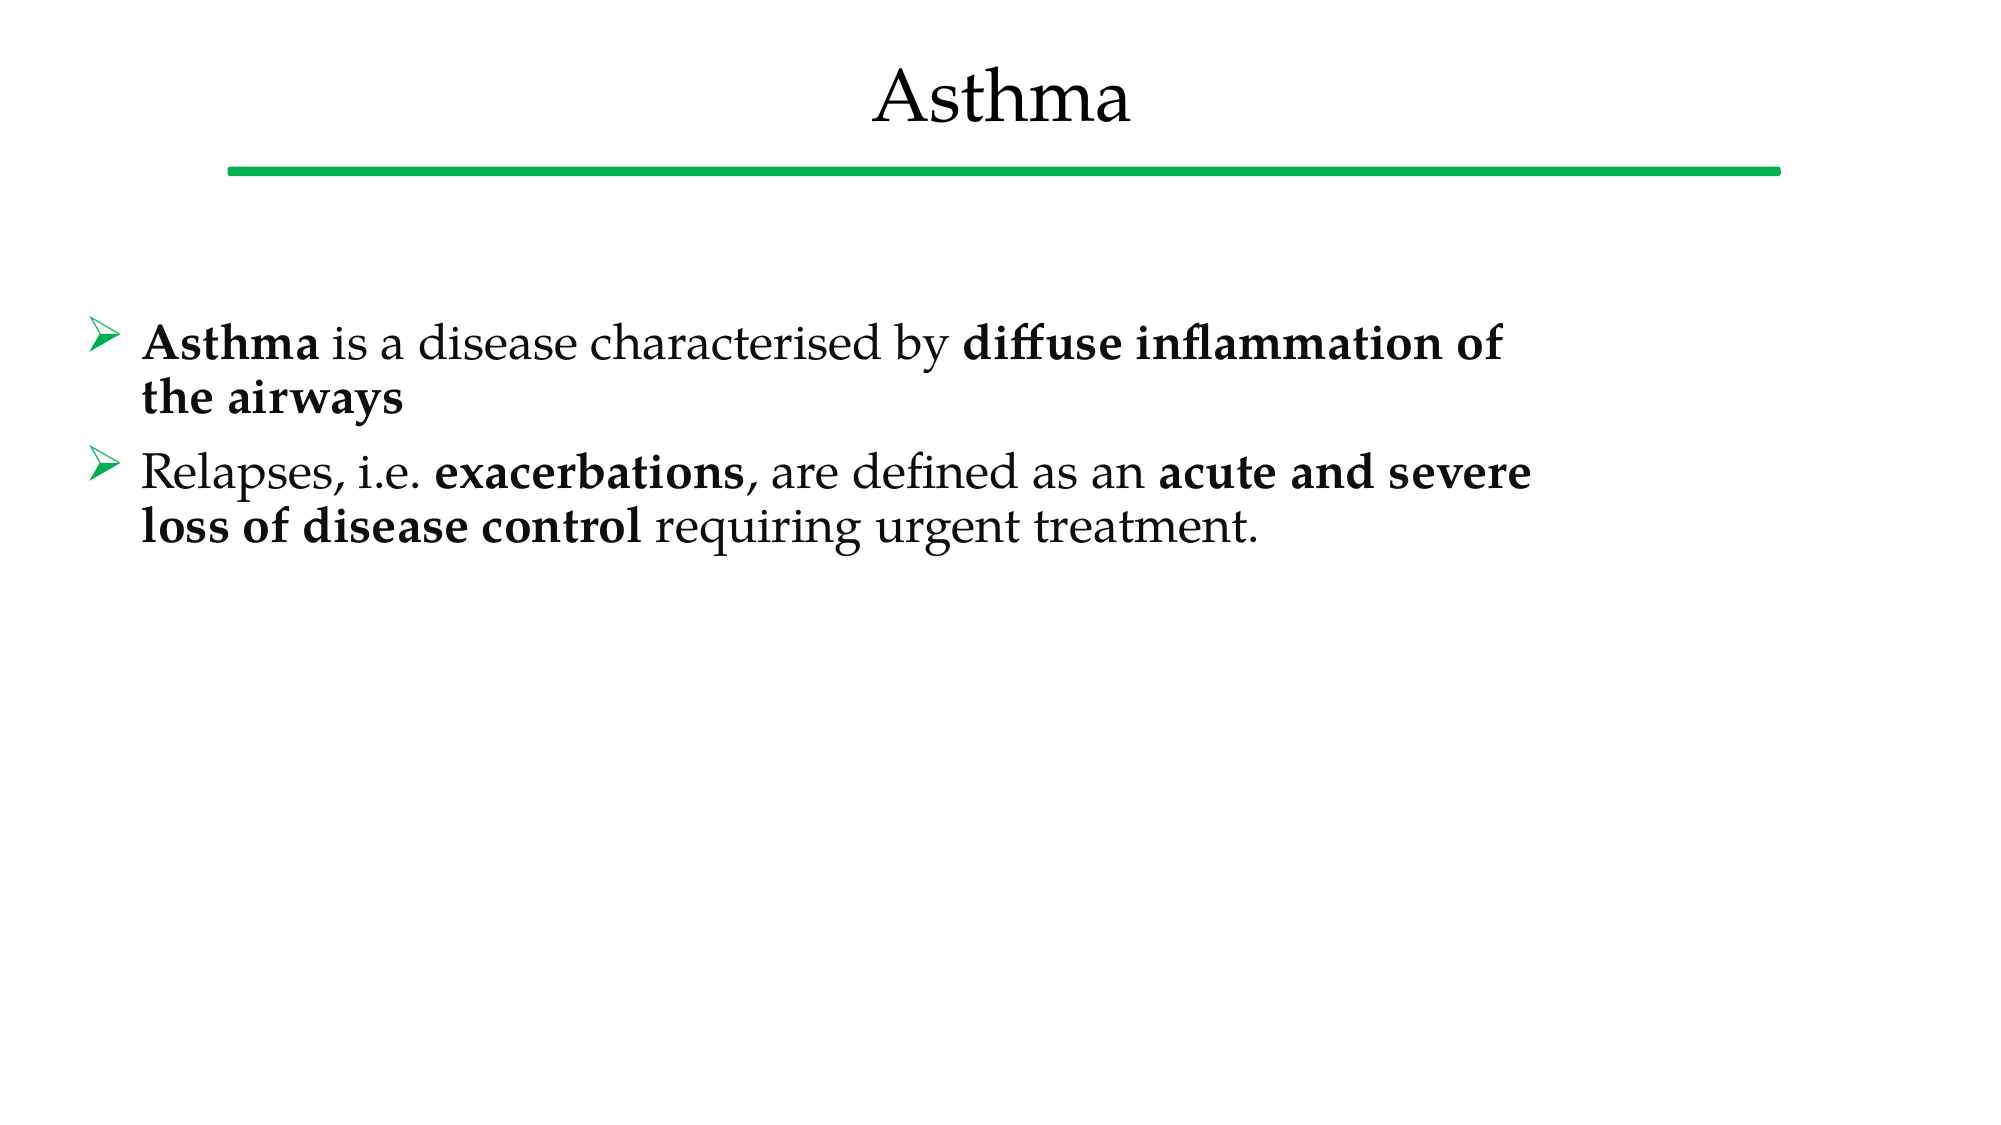

# Asthma
Asthma is a disease characterised by diffuse inflammation of the airways
Relapses, i.e. exacerbations, are defined as an acute and severe loss of disease control requiring urgent treatment.